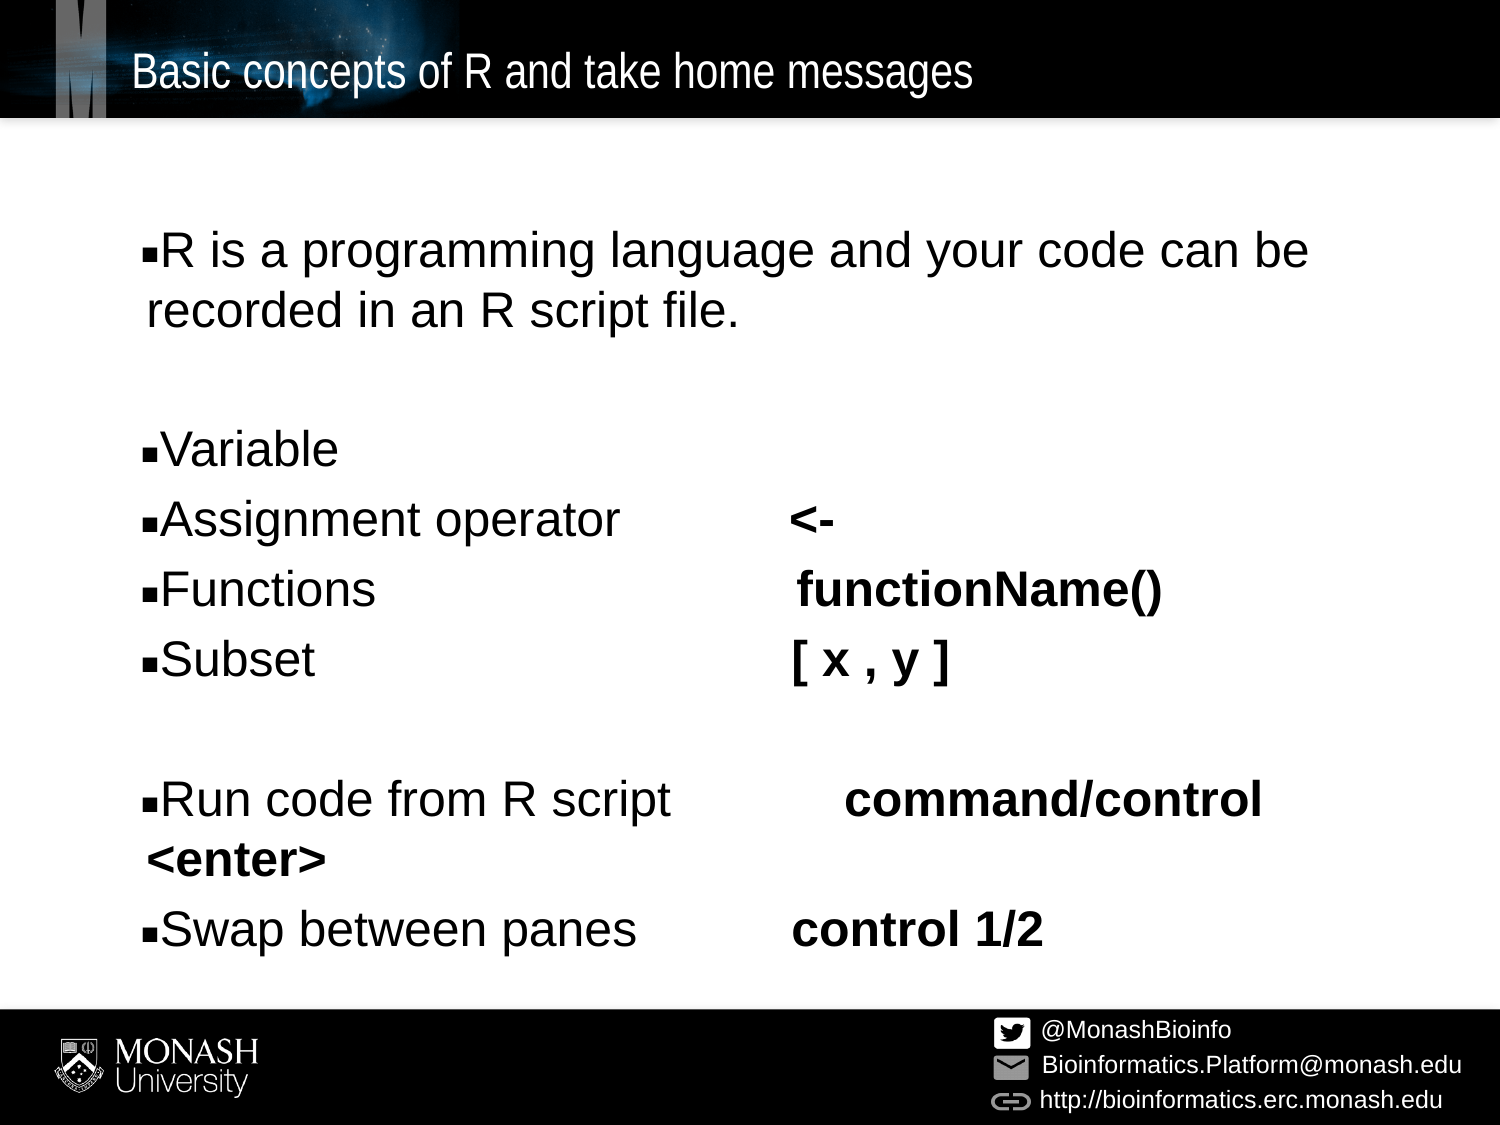

# Basic concepts of R and take home messages
R is a programming language and your code can be recorded in an R script file.

Variable
Assignment operator            <-
Functions                              functionName()
Subset                                  [ x , y ]

Run code from R script	       command/control <enter>
Swap between panes           control 1/2